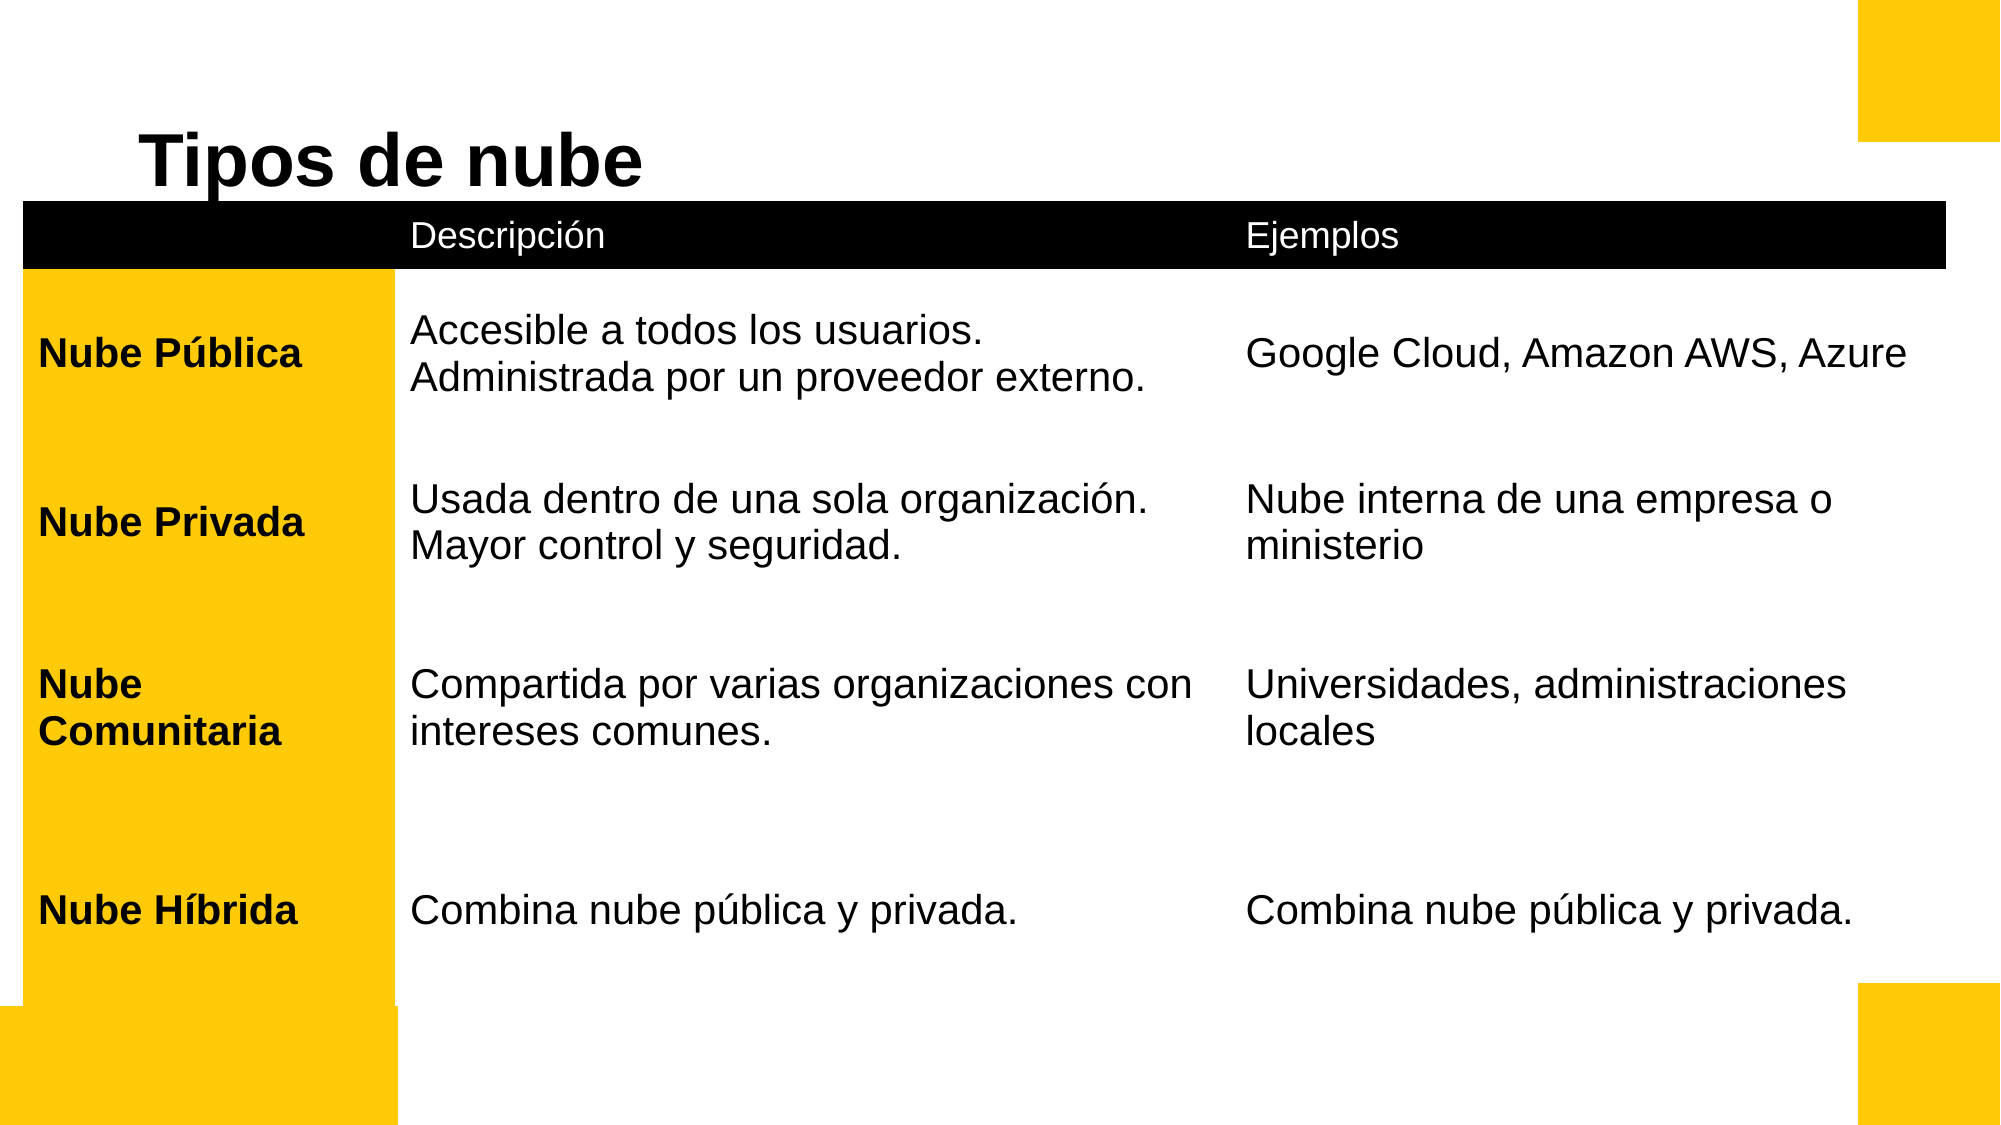

# Tipos de nube
| Tipo de nube | Descripción | Ejemplos |
| --- | --- | --- |
| Nube Pública | Accesible a todos los usuarios. Administrada por un proveedor externo. | Google Cloud, Amazon AWS, Azure |
| Nube Privada | Usada dentro de una sola organización. Mayor control y seguridad. | Nube interna de una empresa o ministerio |
| Nube Comunitaria | Compartida por varias organizaciones con intereses comunes. | Universidades, administraciones locales |
| Nube Híbrida | Combina nube pública y privada. | Combina nube pública y privada. |